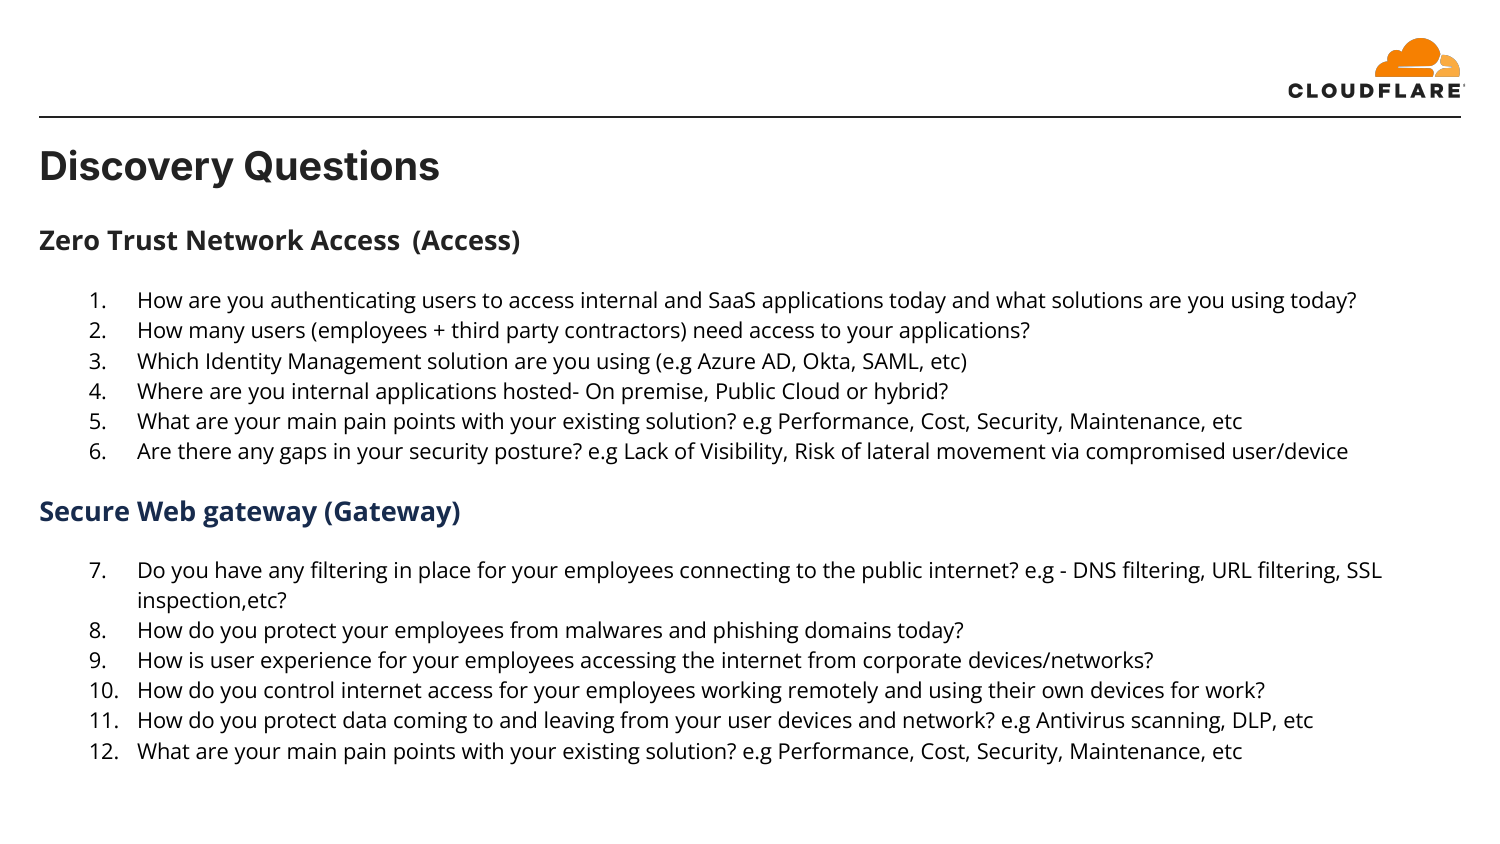

# Discovery Questions
Zero Trust Network Access  (Access)

How are you authenticating users to access internal and SaaS applications today and what solutions are you using today?
How many users (employees + third party contractors) need access to your applications?
Which Identity Management solution are you using (e.g Azure AD, Okta, SAML, etc)
Where are you internal applications hosted- On premise, Public Cloud or hybrid?
What are your main pain points with your existing solution? e.g Performance, Cost, Security, Maintenance, etc
Are there any gaps in your security posture? e.g Lack of Visibility, Risk of lateral movement via compromised user/device

Secure Web gateway (Gateway)

Do you have any filtering in place for your employees connecting to the public internet? e.g - DNS filtering, URL filtering, SSL inspection,etc?
How do you protect your employees from malwares and phishing domains today?
How is user experience for your employees accessing the internet from corporate devices/networks?
How do you control internet access for your employees working remotely and using their own devices for work?
How do you protect data coming to and leaving from your user devices and network? e.g Antivirus scanning, DLP, etc
What are your main pain points with your existing solution? e.g Performance, Cost, Security, Maintenance, etc